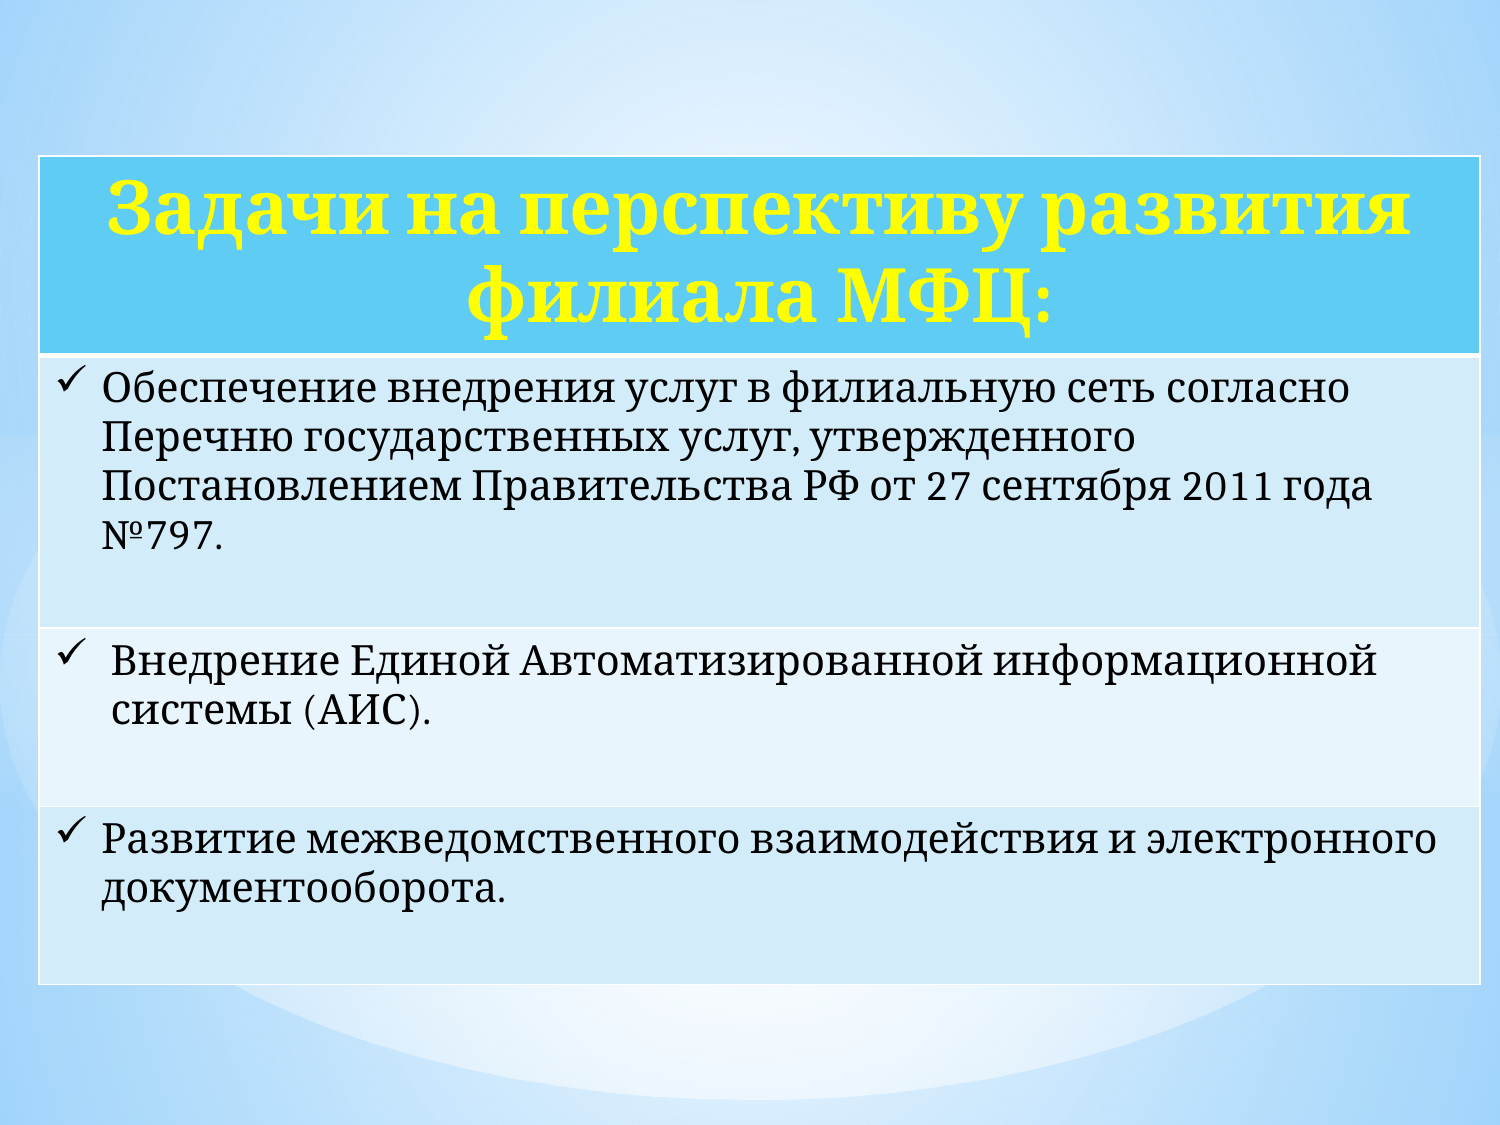

| Задачи на перспективу развития филиала МФЦ: |
| --- |
| Обеспечение внедрения услуг в филиальную сеть согласно Перечню государственных услуг, утвержденного Постановлением Правительства РФ от 27 сентября 2011 года №797. |
| Внедрение Единой Автоматизированной информационной системы (АИС). |
| Развитие межведомственного взаимодействия и электронного документооборота. |
#